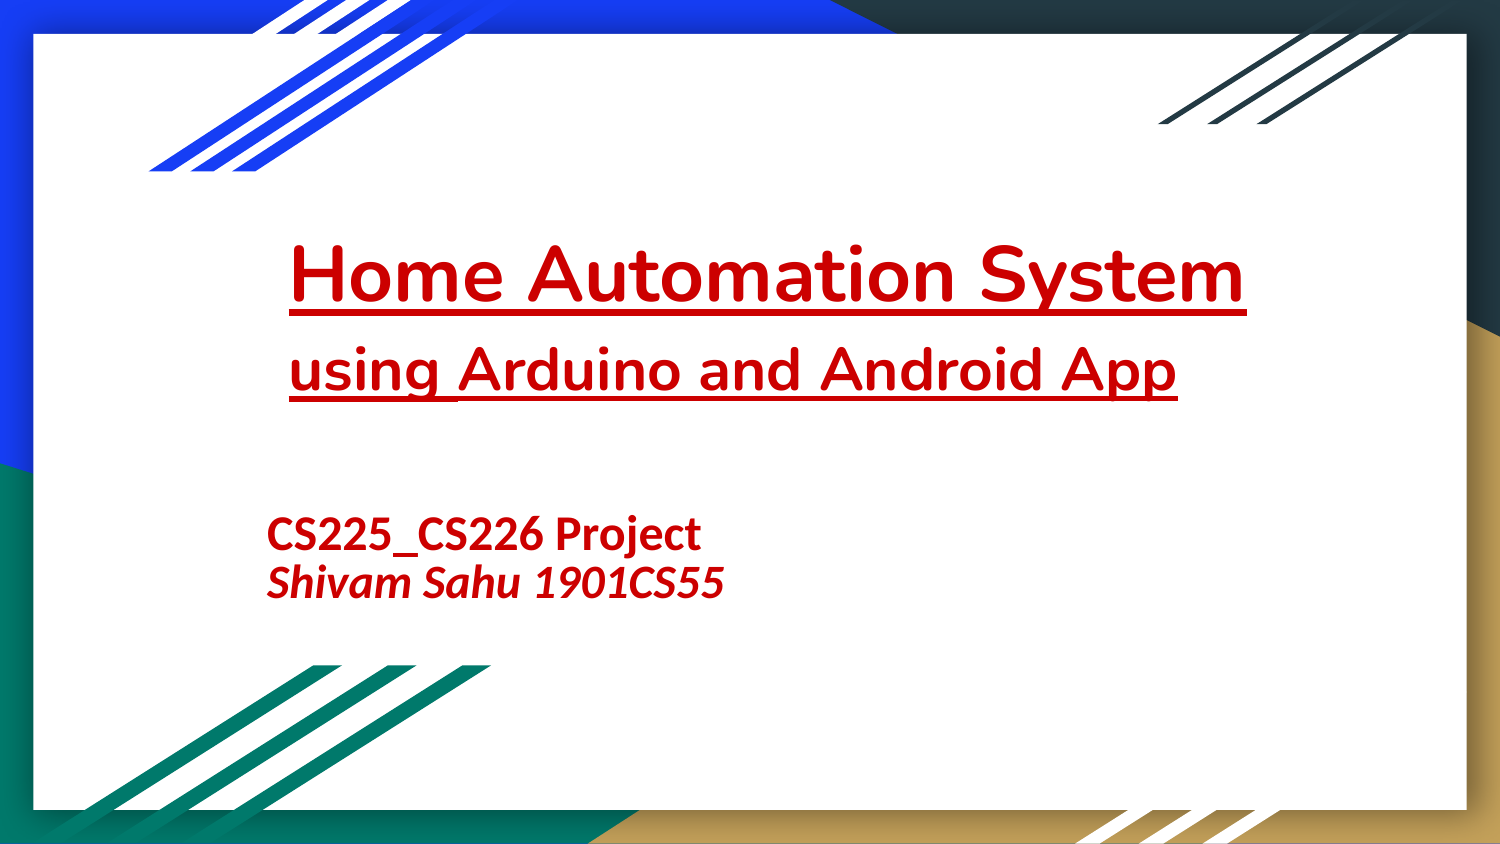

# Home Automation System using Arduino and Android App
CS225_CS226 Project
Shivam Sahu 1901CS55